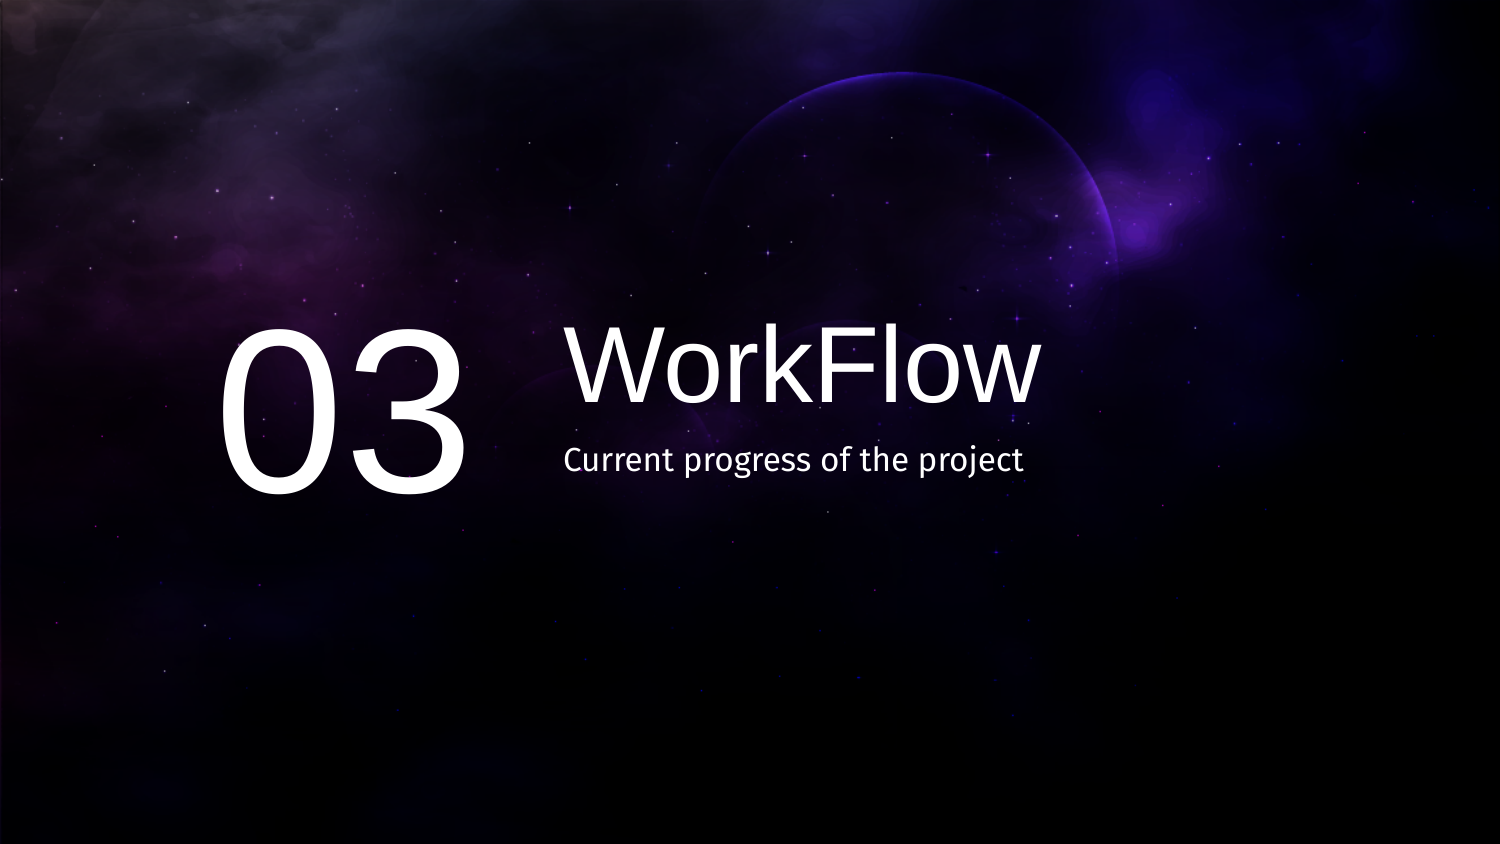

03
# WorkFlow
Current progress of the project